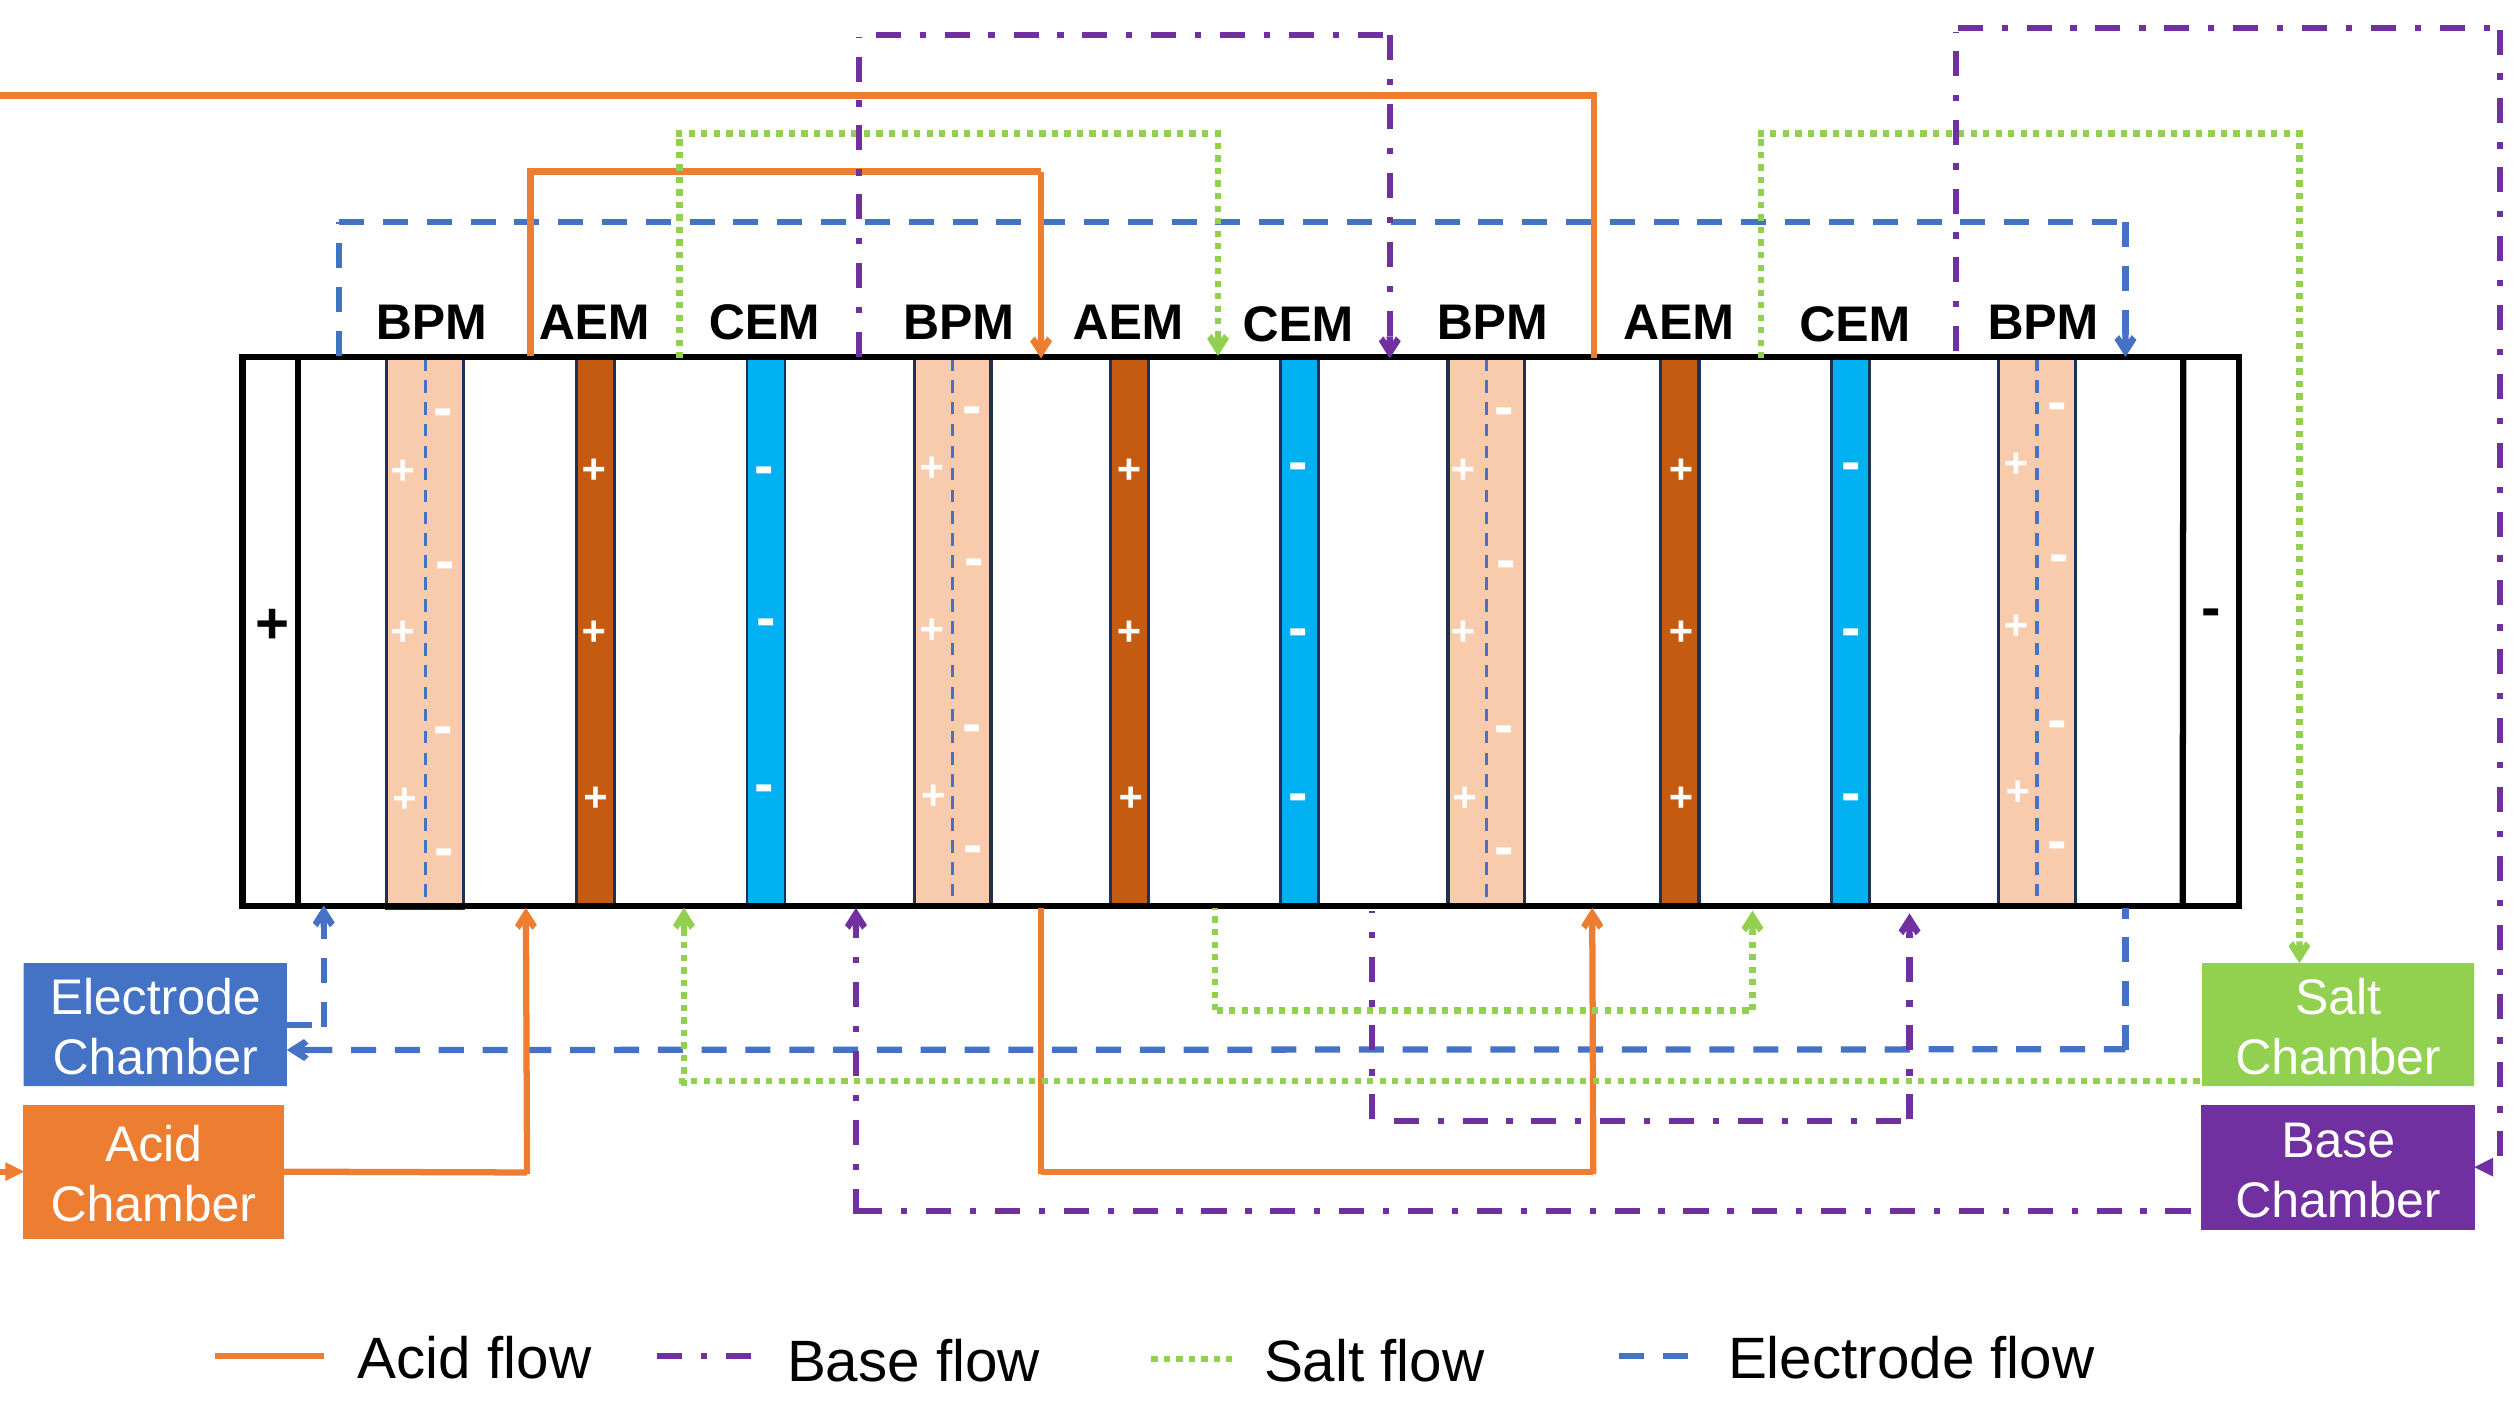

CEM
BPM
AEM
BPM
AEM
BPM
AEM
BPM
CEM
CEM
-

-
-
-
-
-
-
+
+
+
+
+
+
+
-
-
-
-
-
-
+
-
-
+
+
+
+
+
+
+
-
-
-
-
-
-
-
+
+
+
+
+
+
+
-
-
-
-
Electrode Chamber
Salt Chamber
Acid Chamber
Base Chamber
Acid flow
Electrode flow
Salt flow
Base flow